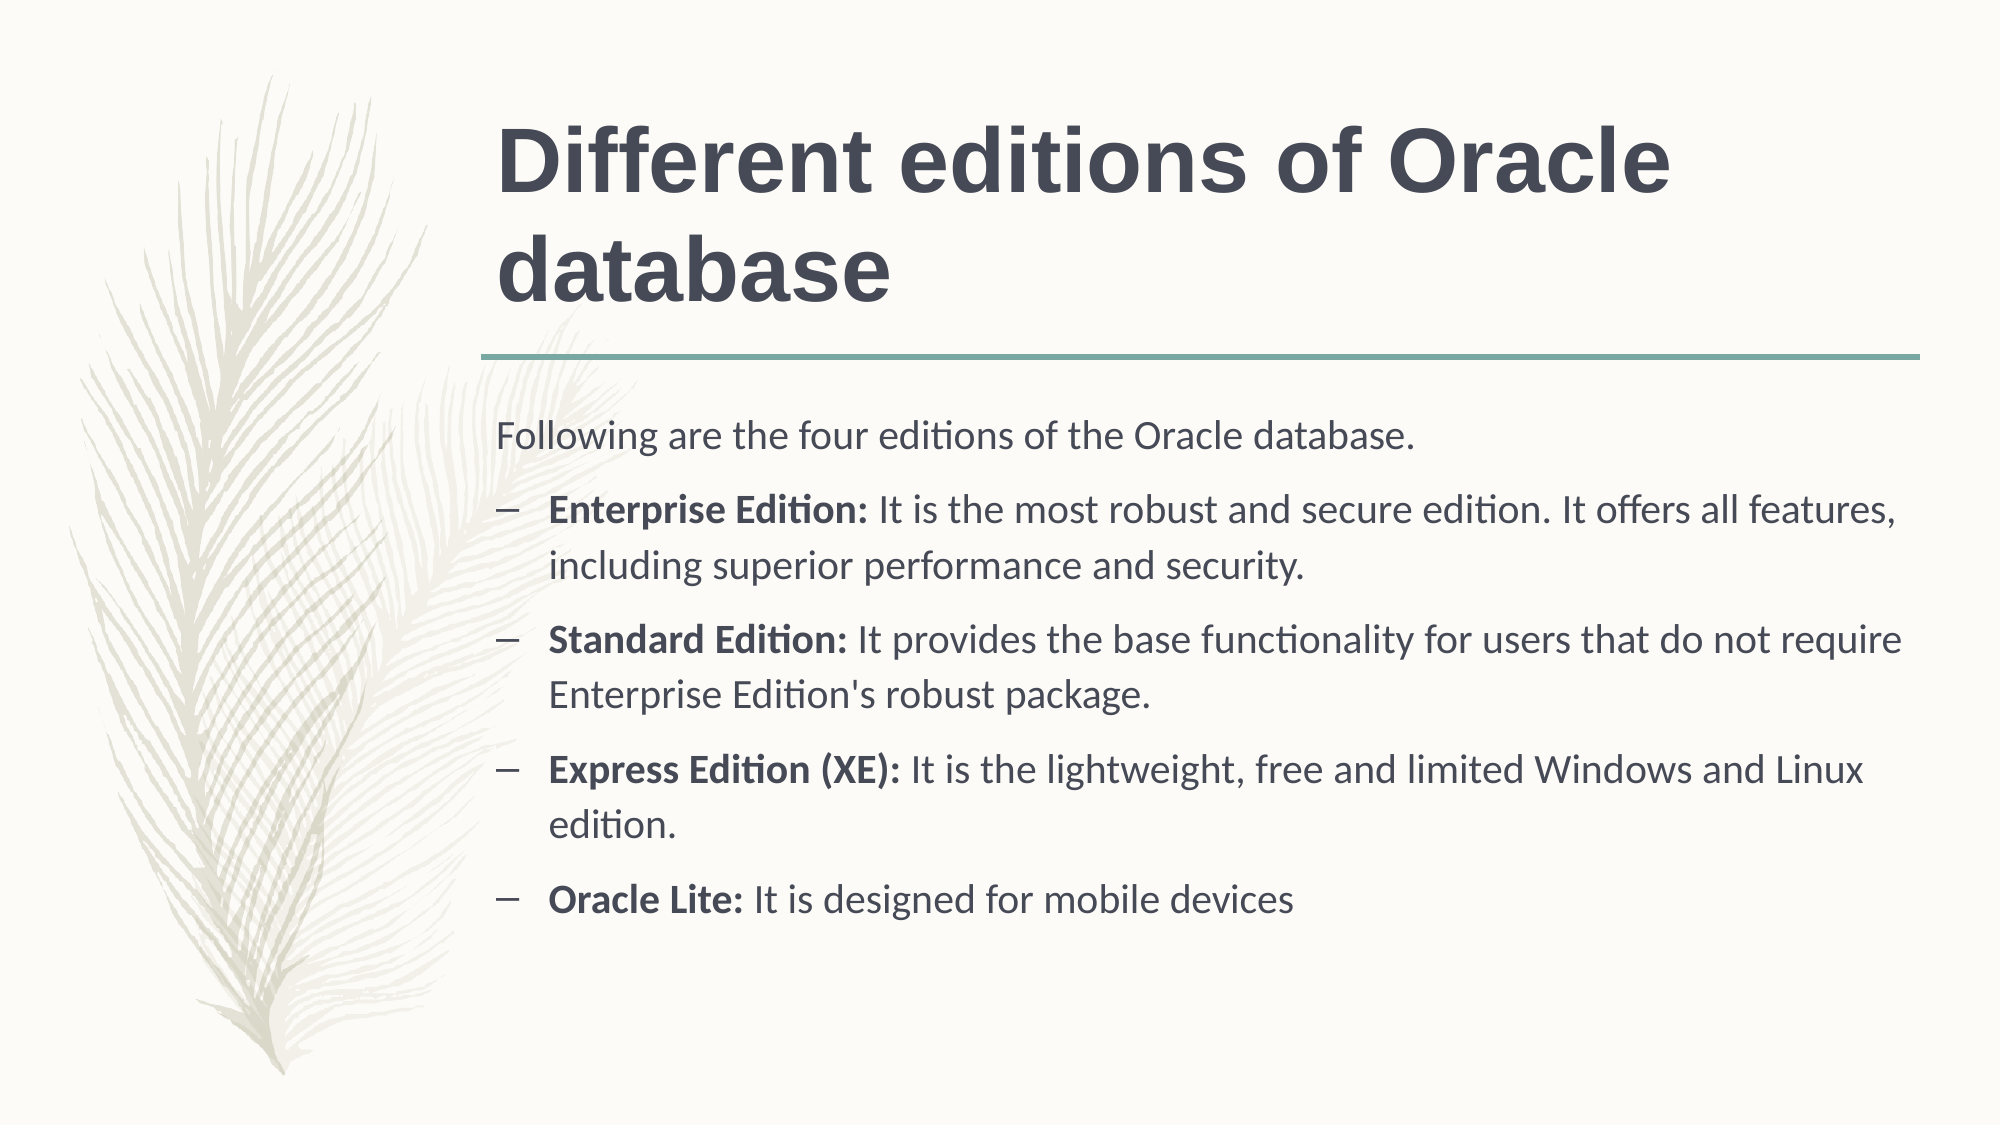

# Different editions of Oracle database
Following are the four editions of the Oracle database.
Enterprise Edition: It is the most robust and secure edition. It offers all features, including superior performance and security.
Standard Edition: It provides the base functionality for users that do not require Enterprise Edition's robust package.
Express Edition (XE): It is the lightweight, free and limited Windows and Linux edition.
Oracle Lite: It is designed for mobile devices